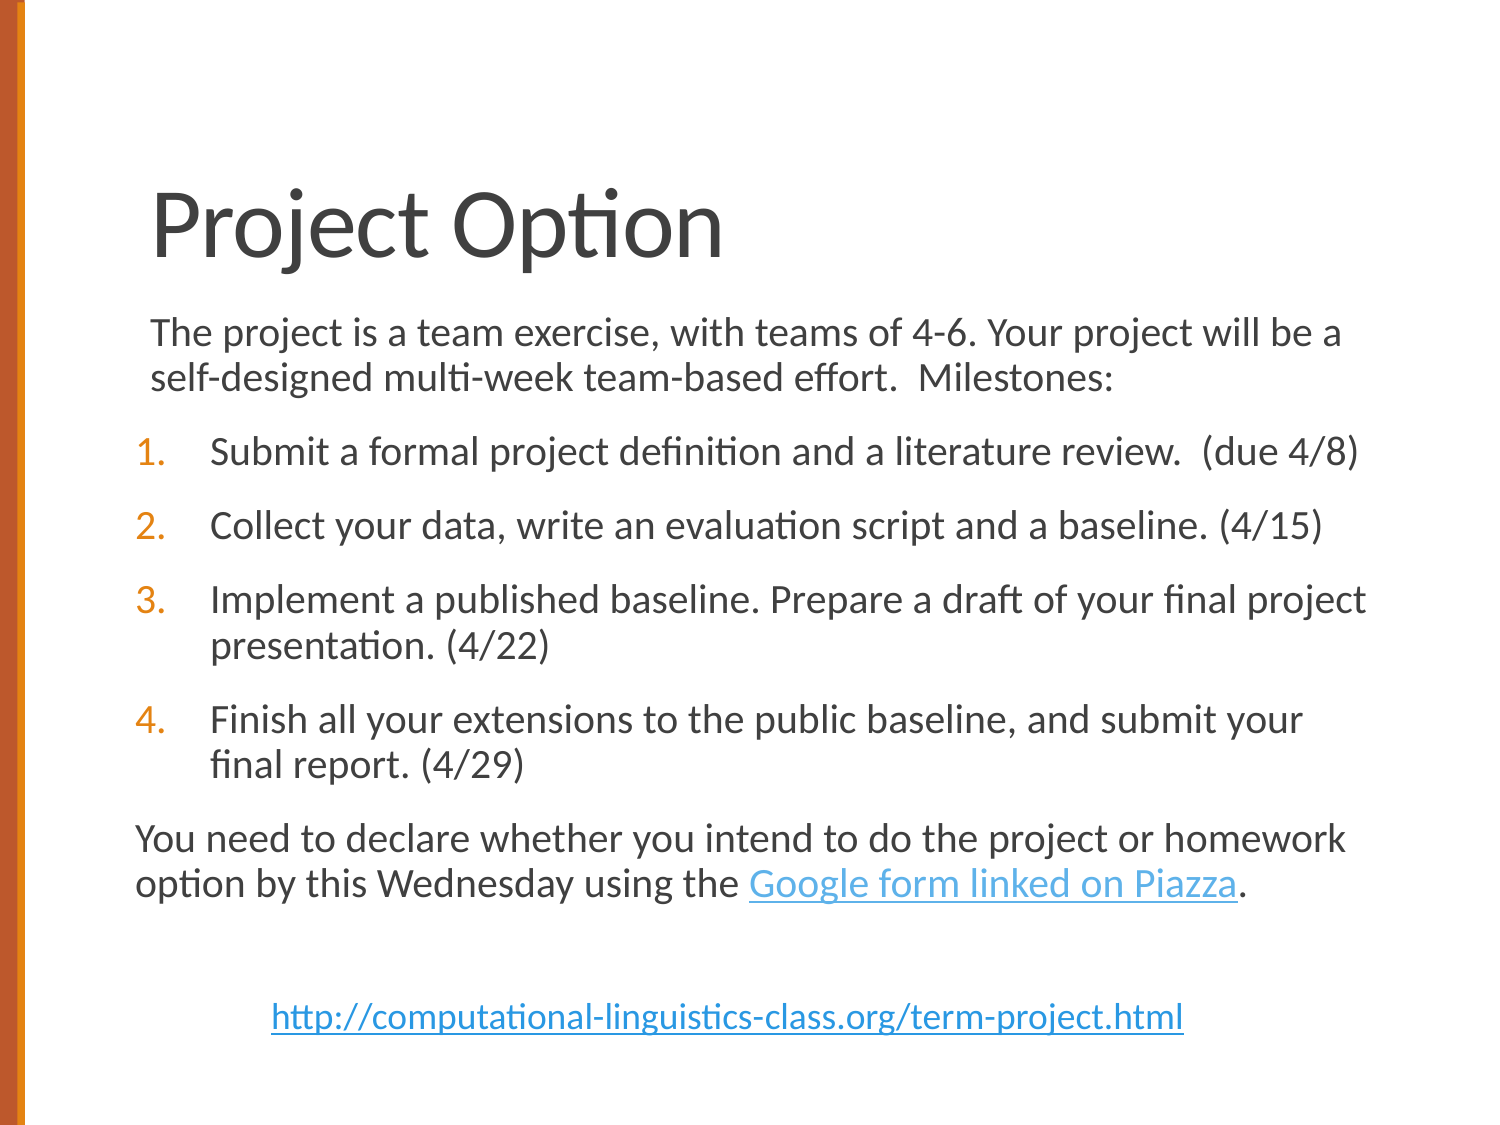

# Project Option
The project is a team exercise, with teams of 4-6. Your project will be a self-designed multi-week team-based effort.  Milestones:
Submit a formal project definition and a literature review.  (due 4/8)
Collect your data, write an evaluation script and a baseline. (4/15)
Implement a published baseline. Prepare a draft of your final project presentation. (4/22)
Finish all your extensions to the public baseline, and submit your final report. (4/29)
You need to declare whether you intend to do the project or homework option by this Wednesday using the Google form linked on Piazza.
http://computational-linguistics-class.org/term-project.html